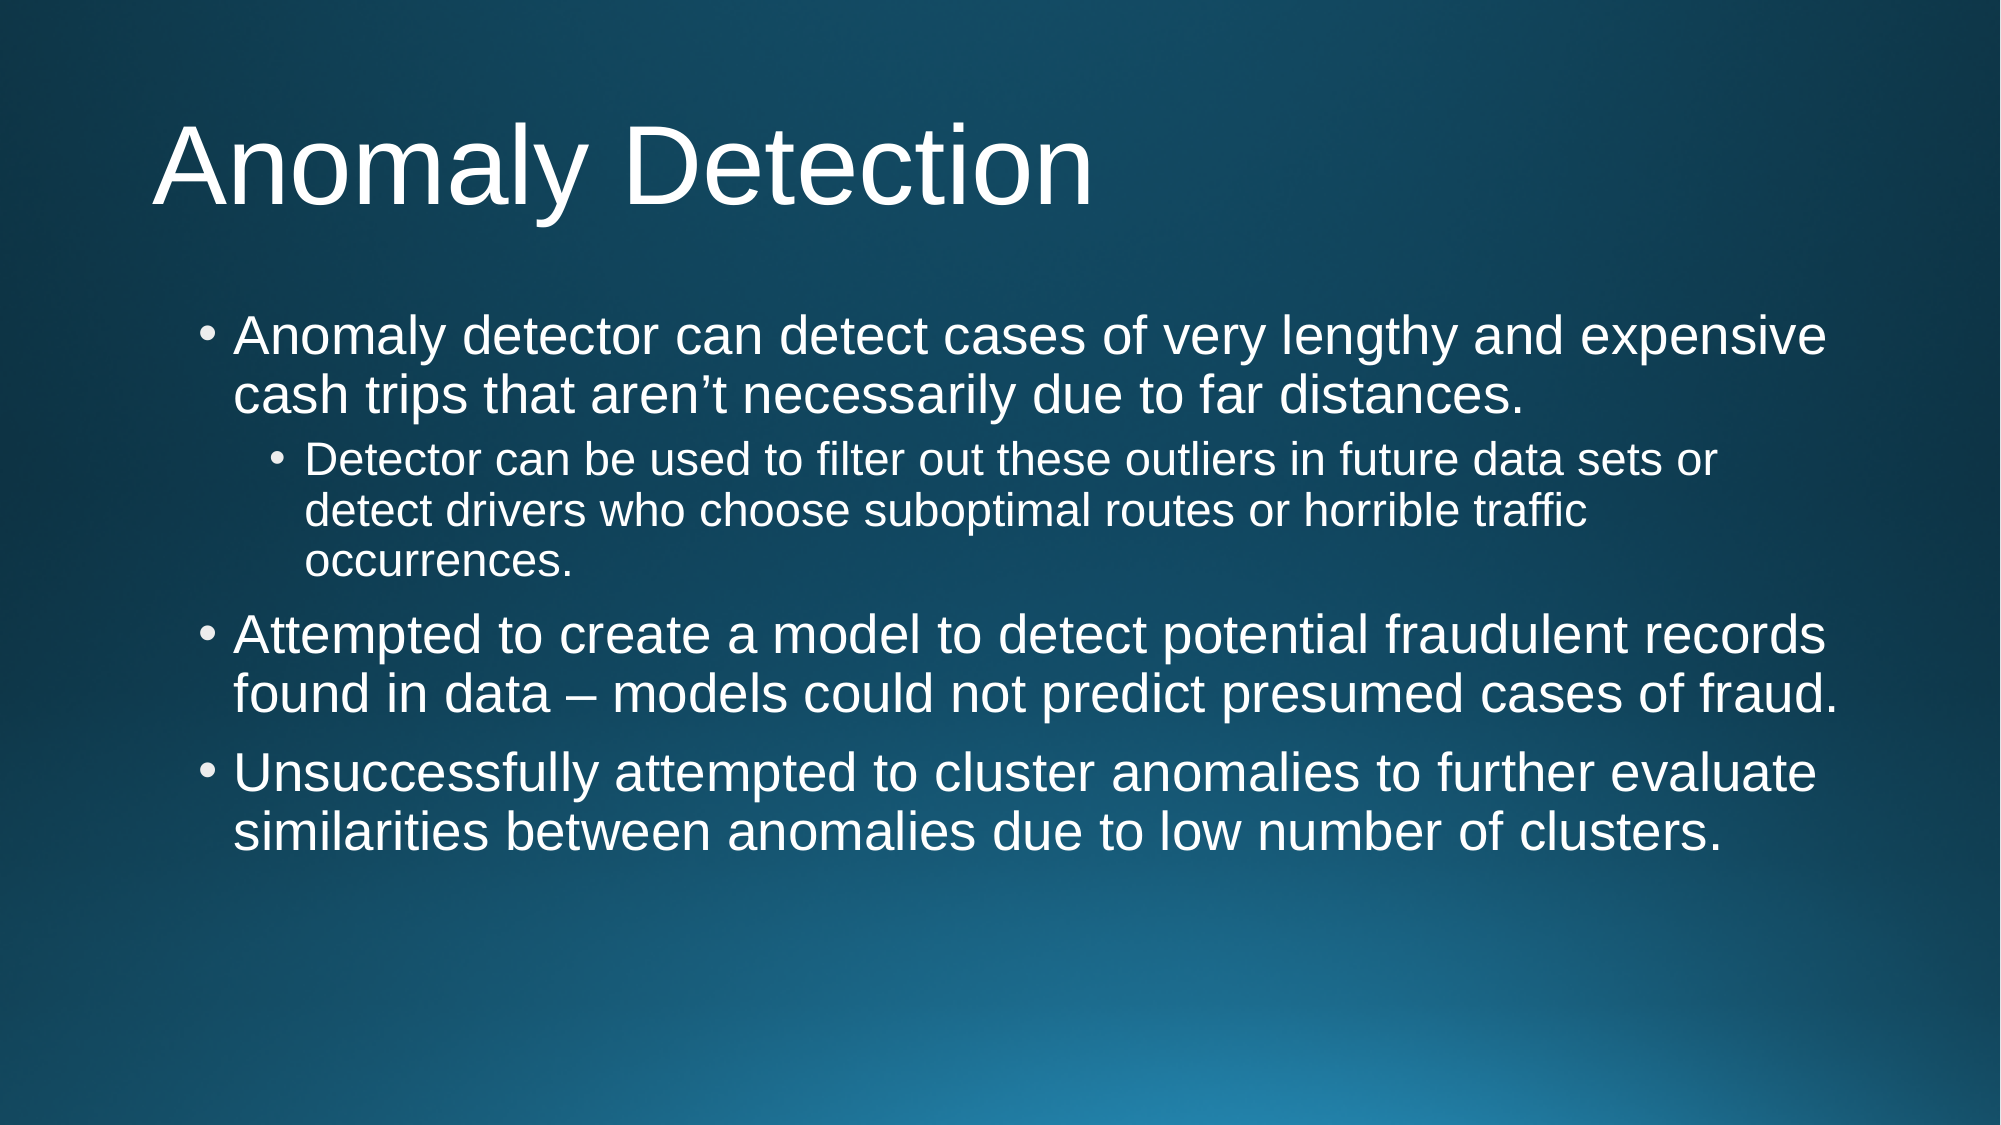

# Anomaly Detection
Anomaly detector can detect cases of very lengthy and expensive cash trips that aren’t necessarily due to far distances.
Detector can be used to filter out these outliers in future data sets or detect drivers who choose suboptimal routes or horrible traffic occurrences.
Attempted to create a model to detect potential fraudulent records found in data – models could not predict presumed cases of fraud.
Unsuccessfully attempted to cluster anomalies to further evaluate similarities between anomalies due to low number of clusters.